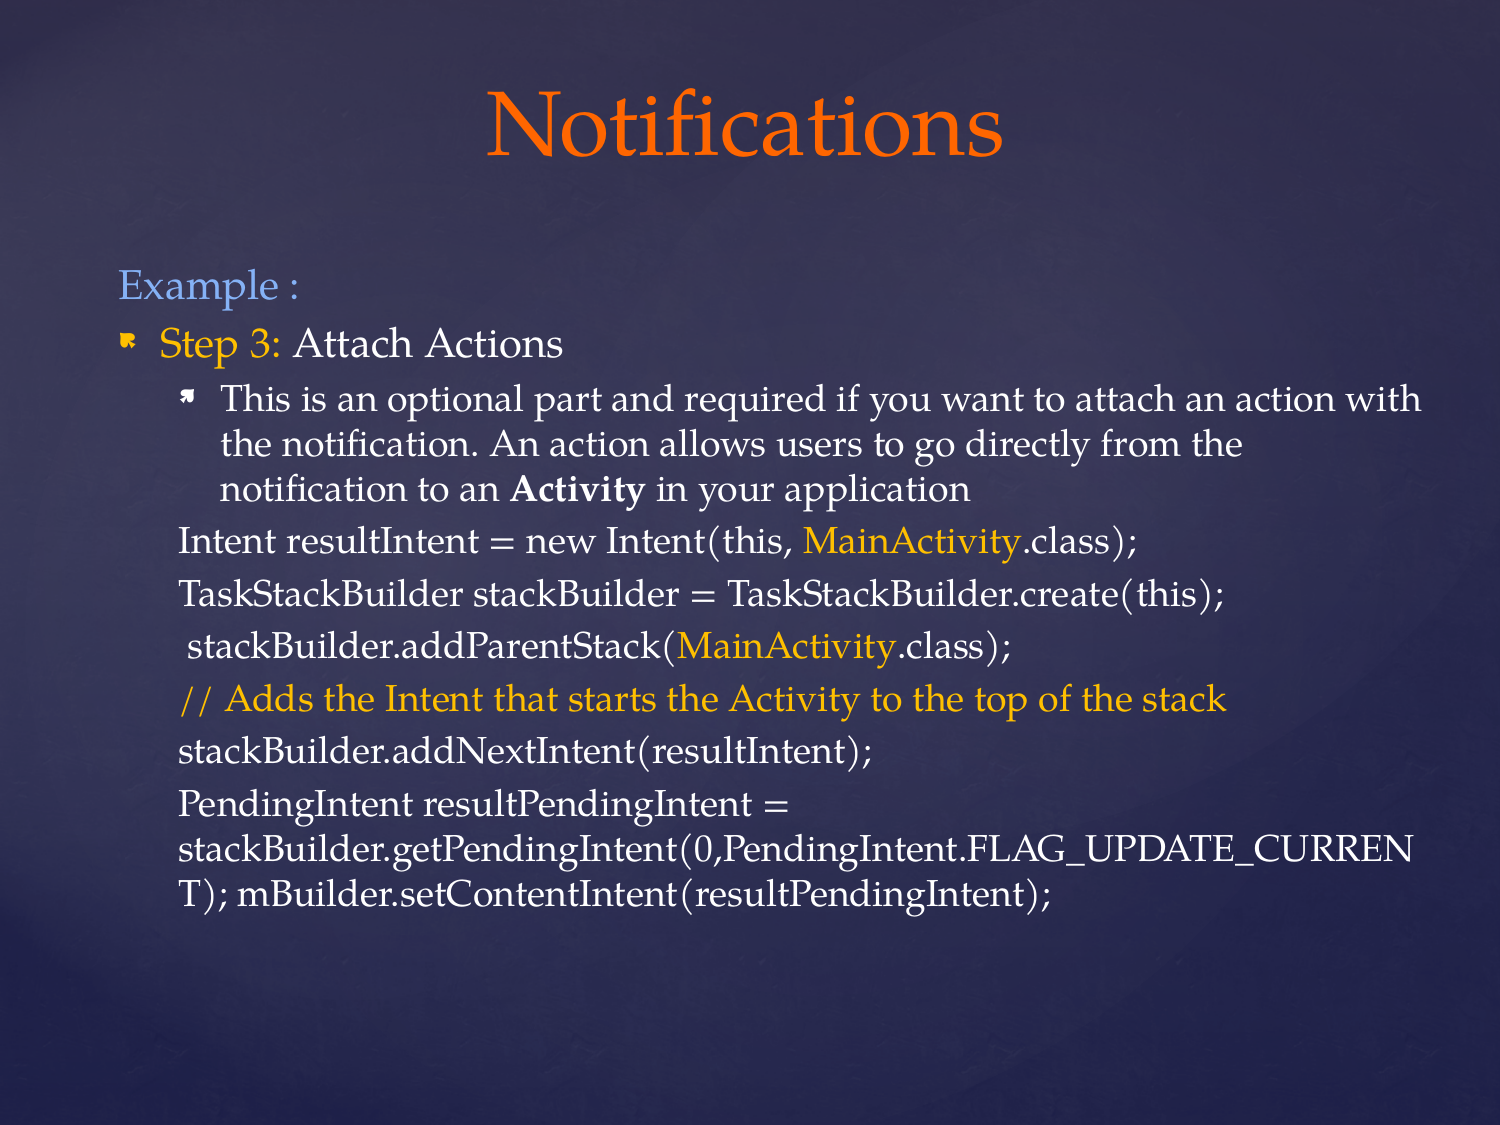

# Notifications
Example :
Step 3: Attach Actions
This is an optional part and required if you want to attach an action with the notification. An action allows users to go directly from the notification to an Activity in your application
Intent resultIntent = new Intent(this, MainActivity.class);
TaskStackBuilder stackBuilder = TaskStackBuilder.create(this);
 stackBuilder.addParentStack(MainActivity.class);
// Adds the Intent that starts the Activity to the top of the stack
stackBuilder.addNextIntent(resultIntent);
PendingIntent resultPendingIntent = stackBuilder.getPendingIntent(0,PendingIntent.FLAG_UPDATE_CURRENT); mBuilder.setContentIntent(resultPendingIntent);